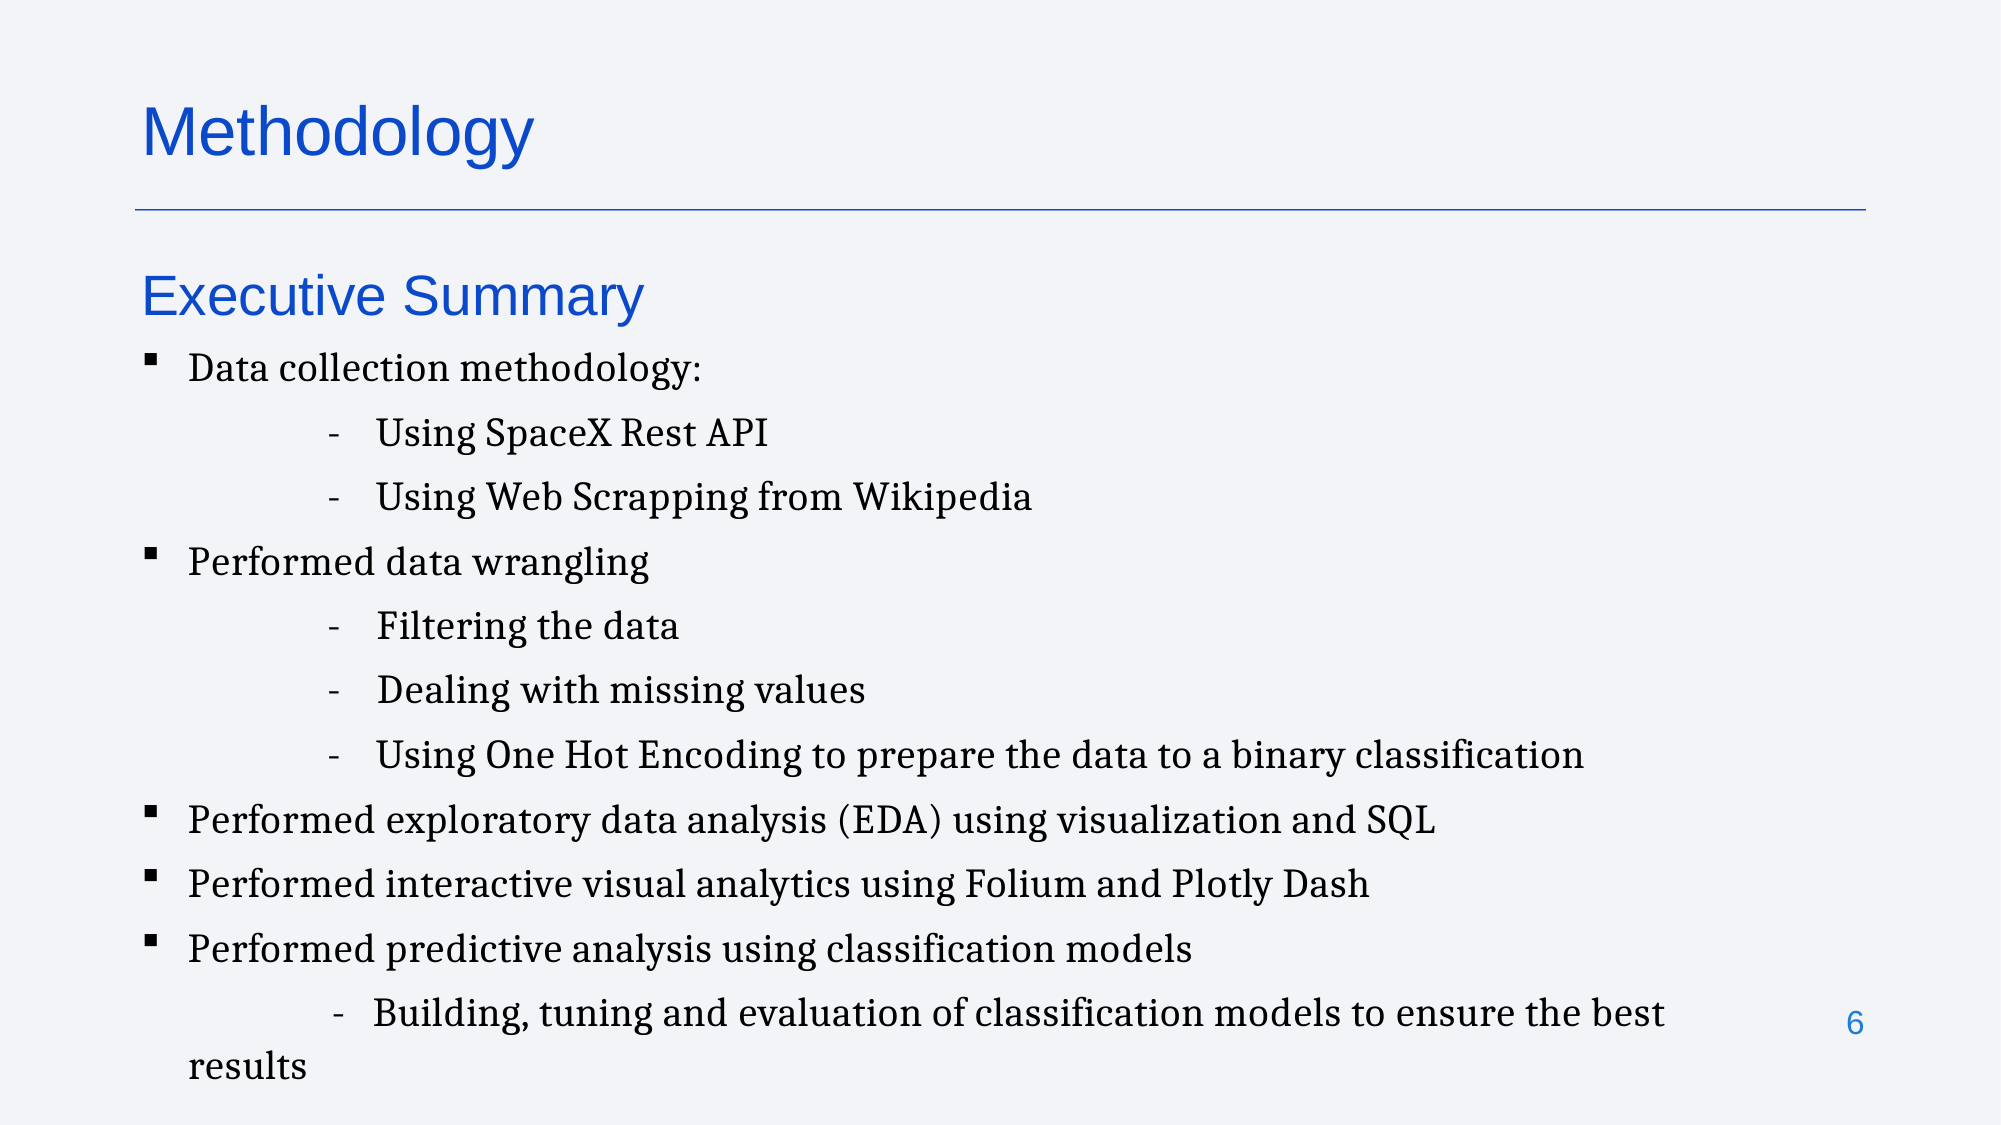

Methodology
Executive Summary
Data collection methodology:
-    Using SpaceX Rest API
-    Using Web Scrapping from Wikipedia
Performed data wrangling
-    Filtering the data
-    Dealing with missing values
-    Using One Hot Encoding to prepare the data to a binary classification
Performed exploratory data analysis (EDA) using visualization and SQL
Performed interactive visual analytics using Folium and Plotly Dash
Performed predictive analysis using classification models
                -   Building, tuning and evaluation of classification models to ensure the best results

6